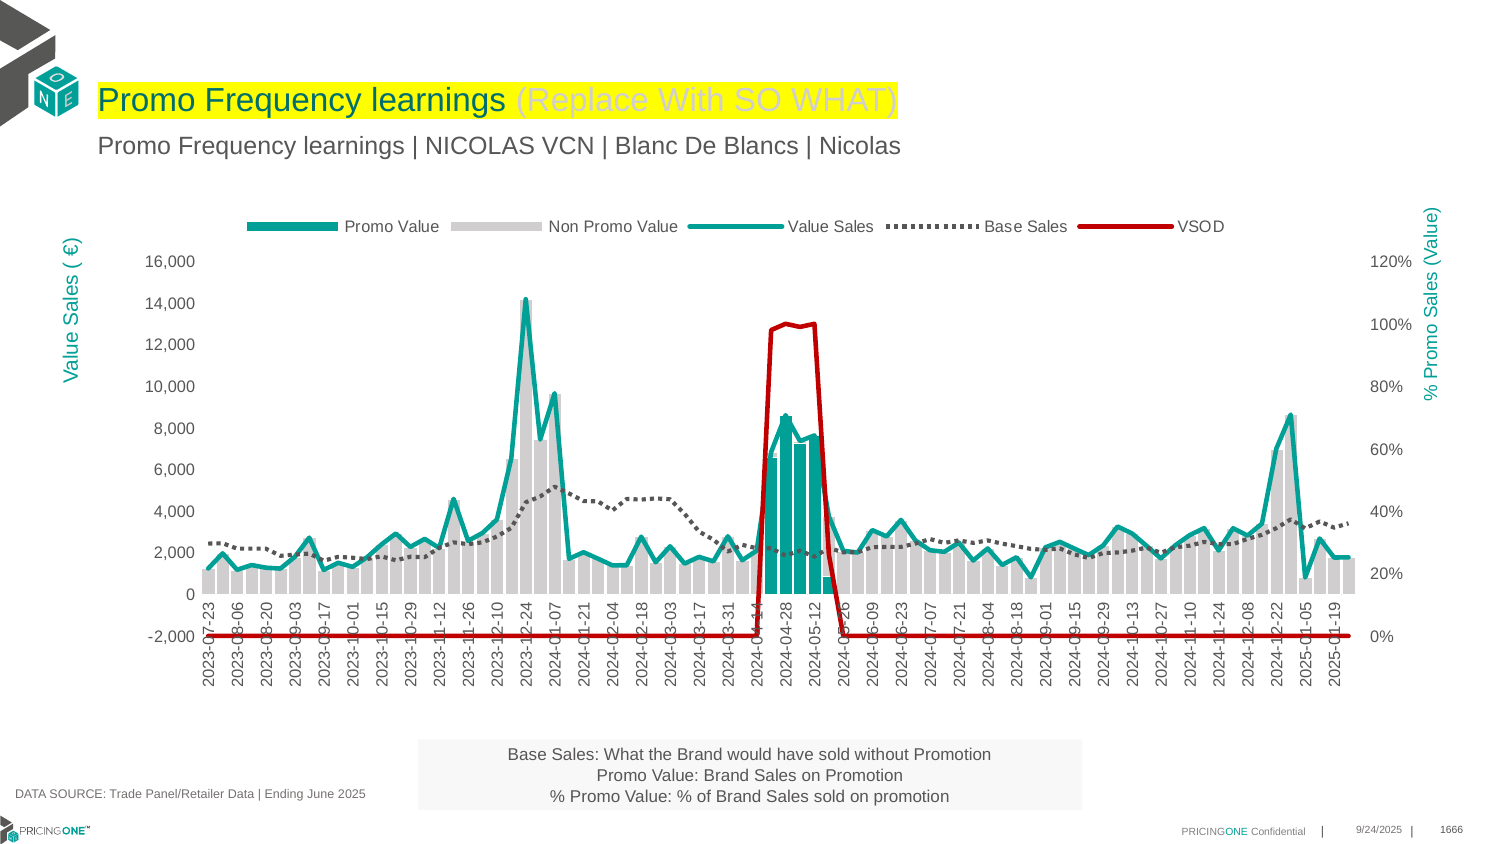

# Promo Frequency learnings (Replace With SO WHAT)
Promo Frequency learnings | NICOLAS VCN | Blanc De Blancs | Nicolas

### Chart

| Category | Promo Value | Non Promo Value | Value Sales | Base Sales | VSOD |
|---|---|---|---|---|---|
| 45130 | 0.0 | 1241.0 | 1241.0 | 2436.0 | 0.0 |
| 45137 | 0.0 | 1968.0 | 1968.0 | 2454.0 | 0.0 |
| 45144 | 0.0 | 1176.0 | 1176.0 | 2196.0 | 0.0 |
| 45151 | 0.0 | 1406.0 | 1406.0 | 2192.0 | 0.0 |
| 45158 | 0.0 | 1279.0 | 1279.0 | 2192.0 | 0.0 |
| 45165 | 0.0 | 1237.0 | 1237.0 | 1848.0 | 0.0 |
| 45172 | 0.0 | 1802.0 | 1802.0 | 1912.0 | 0.0 |
| 45179 | 0.0 | 2724.0 | 2724.0 | 1956.0 | 0.0 |
| 45186 | 0.0 | 1172.0 | 1172.0 | 1612.0 | 0.0 |
| 45193 | 0.0 | 1514.0 | 1514.0 | 1800.0 | 0.0 |
| 45200 | 0.0 | 1317.0 | 1317.0 | 1758.0 | 0.0 |
| 45207 | 0.0 | 1779.0 | 1779.0 | 1694.0 | 0.0 |
| 45214 | 0.0 | 2393.0 | 2393.0 | 1824.0 | 0.0 |
| 45221 | 0.0 | 2920.0 | 2920.0 | 1632.0 | 0.0 |
| 45228 | 0.0 | 2277.0 | 2277.0 | 1804.0 | 0.0 |
| 45235 | 0.0 | 2663.0 | 2663.0 | 1784.0 | 0.0 |
| 45242 | 0.0 | 2223.0 | 2223.0 | 2238.0 | 0.0 |
| 45249 | 0.0 | 4588.0 | 4588.0 | 2496.0 | 0.0 |
| 45256 | 0.0 | 2570.0 | 2570.0 | 2410.0 | 0.0 |
| 45263 | 0.0 | 2943.0 | 2943.0 | 2496.0 | 0.0 |
| 45270 | 0.0 | 3593.0 | 3593.0 | 2778.0 | 0.0 |
| 45277 | 0.0 | 6539.0 | 6539.0 | 3190.0 | 0.0 |
| 45284 | 0.0 | 14183.0 | 14183.0 | 4420.0 | 0.0 |
| 45291 | 0.0 | 7438.0 | 7438.0 | 4701.0 | 0.0 |
| 45298 | 0.0 | 9666.0 | 9666.0 | 5171.0 | 0.0 |
| 45305 | 0.0 | 1708.0 | 1708.0 | 4844.0 | 0.0 |
| 45312 | 0.0 | 2022.0 | 2022.0 | 4480.0 | 0.0 |
| 45319 | 0.0 | 1714.0 | 1714.0 | 4468.0 | 0.0 |
| 45326 | 0.0 | 1392.0 | 1392.0 | 4024.0 | 0.0 |
| 45333 | 0.0 | 1399.0 | 1399.0 | 4582.0 | 0.0 |
| 45340 | 0.0 | 2768.0 | 2768.0 | 4552.0 | 0.0 |
| 45347 | 0.0 | 1539.0 | 1539.0 | 4608.0 | 0.0 |
| 45354 | 0.0 | 2305.0 | 2305.0 | 4568.0 | 0.0 |
| 45361 | 0.0 | 1474.0 | 1474.0 | 3868.0 | 0.0 |
| 45368 | 0.0 | 1798.0 | 1798.0 | 3016.0 | 0.0 |
| 45375 | 0.0 | 1586.0 | 1586.0 | 2624.0 | 0.0 |
| 45382 | 0.0 | 2787.0 | 2787.0 | 2052.0 | 0.0 |
| 45389 | 0.0 | 1640.0 | 1640.0 | 2376.0 | 0.0 |
| 45396 | 0.0 | 2093.0 | 2093.0 | 2212.0 | 0.0 |
| 45403 | 6589.0 | 250.0 | 6839.0 | 2212.0 | 0.98 |
| 45410 | 8610.0 | -1.0 | 8609.0 | 1864.0 | 1.0 |
| 45417 | 7258.0 | 108.0 | 7366.0 | 2096.0 | 0.99 |
| 45424 | 7637.0 | 0.0 | 7637.0 | 1808.0 | 1.0 |
| 45431 | 878.0 | 2861.0 | 3739.0 | 2228.0 | 0.26 |
| 45438 | 0.0 | 2086.0 | 2086.0 | 2012.0 | 0.0 |
| 45445 | 0.0 | 2009.0 | 2009.0 | 2026.0 | 0.0 |
| 45452 | 0.0 | 3086.0 | 3086.0 | 2266.0 | 0.0 |
| 45459 | 0.0 | 2783.0 | 2783.0 | 2276.0 | 0.0 |
| 45466 | 0.0 | 3574.0 | 3574.0 | 2276.0 | 0.0 |
| 45473 | 0.0 | 2583.0 | 2583.0 | 2440.0 | 0.0 |
| 45480 | 0.0 | 2118.0 | 2118.0 | 2656.0 | 0.0 |
| 45487 | 0.0 | 2041.0 | 2041.0 | 2470.0 | 0.0 |
| 45494 | 0.0 | 2484.0 | 2484.0 | 2588.0 | 0.0 |
| 45501 | 0.0 | 1626.0 | 1626.0 | 2470.0 | 0.0 |
| 45508 | 0.0 | 2203.0 | 2203.0 | 2588.0 | 0.0 |
| 45515 | 0.0 | 1411.0 | 1411.0 | 2432.0 | 0.0 |
| 45522 | 0.0 | 1780.0 | 1780.0 | 2314.0 | 0.0 |
| 45529 | 0.0 | 819.0 | 819.0 | 2182.0 | 0.0 |
| 45536 | 0.0 | 2257.0 | 2257.0 | 2136.0 | 0.0 |
| 45543 | 0.0 | 2520.0 | 2520.0 | 2206.0 | 0.0 |
| 45550 | 0.0 | 2197.0 | 2197.0 | 1916.0 | 0.0 |
| 45557 | 0.0 | 1885.0 | 1885.0 | 1744.0 | 0.0 |
| 45564 | 0.0 | 2345.0 | 2345.0 | 1980.0 | 0.0 |
| 45571 | 0.0 | 3255.0 | 3255.0 | 2010.0 | 0.0 |
| 45578 | 0.0 | 2924.0 | 2924.0 | 2096.0 | 0.0 |
| 45585 | 0.0 | 2336.0 | 2336.0 | 2244.0 | 0.0 |
| 45592 | 0.0 | 1724.0 | 1724.0 | 1996.0 | 0.0 |
| 45599 | 0.0 | 2355.0 | 2355.0 | 2260.0 | 0.0 |
| 45606 | 0.0 | 2845.0 | 2845.0 | 2338.0 | 0.0 |
| 45613 | 0.0 | 3179.0 | 3179.0 | 2518.0 | 0.0 |
| 45620 | 0.0 | 2103.0 | 2103.0 | 2410.0 | 0.0 |
| 45627 | 0.0 | 3173.0 | 3173.0 | 2410.0 | 0.0 |
| 45634 | 0.0 | 2822.0 | 2822.0 | 2664.0 | 0.0 |
| 45641 | 0.0 | 3396.0 | 3396.0 | 2860.0 | 0.0 |
| 45648 | 0.0 | 6995.0 | 6995.0 | 3180.0 | 0.0 |
| 45655 | 0.0 | 8639.0 | 8639.0 | 3602.0 | 0.0 |
| 45662 | 0.0 | 806.0 | 806.0 | 3168.0 | 0.0 |
| 45669 | 0.0 | 2681.0 | 2681.0 | 3500.0 | 0.0 |
| 45676 | 0.0 | 1767.0 | 1767.0 | 3206.0 | 0.0 |
| 45683 | 0.0 | 1778.0 | 1778.0 | 3408.0 | 0.0 |
% Promo Sales (Value)
Value Sales ( €)
Base Sales: What the Brand would have sold without Promotion
Promo Value: Brand Sales on Promotion
% Promo Value: % of Brand Sales sold on promotion
DATA SOURCE: Trade Panel/Retailer Data | Ending June 2025

9/24/2025
1666